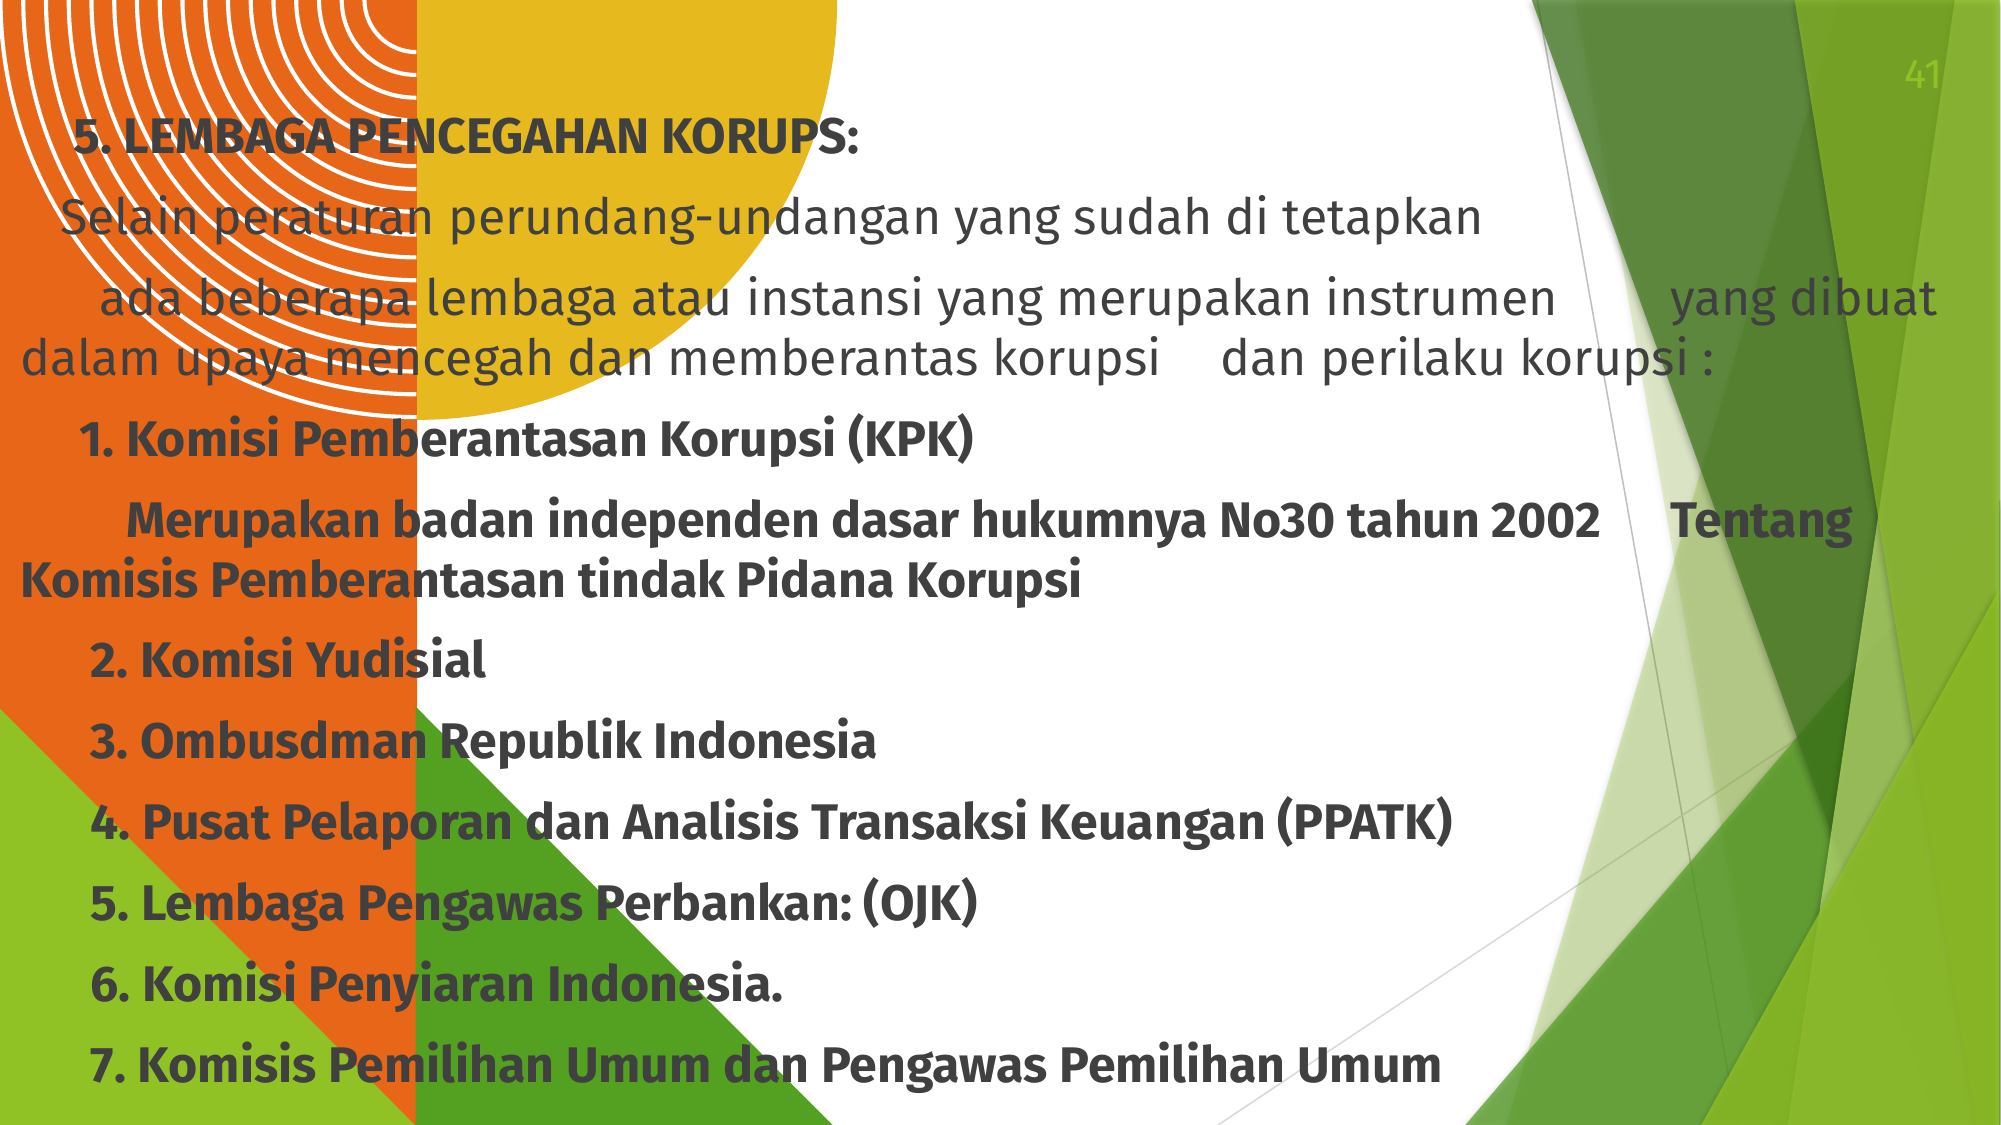

5. LEMBAGA PENCEGAHAN KORUPS:
   Selain peraturan perundang-undangan yang sudah di tetapkan
      ada beberapa lembaga atau instansi yang merupakan instrumen 	yang dibuat dalam upaya mencegah dan memberantas korupsi 	dan perilaku korupsi :
     1. Komisi Pemberantasan Korupsi (KPK)
         Merupakan badan independen dasar hukumnya No30 tahun 2002 	Tentang Komisis Pemberantasan tindak Pidana Korupsi
      2. Komisi Yudisial
      3. Ombusdman Republik Indonesia
      4. Pusat Pelaporan dan Analisis Transaksi Keuangan (PPATK)
      5. Lembaga Pengawas Perbankan: (OJK)
      6. Komisi Penyiaran Indonesia.
      7. Komisis Pemilihan Umum dan Pengawas Pemilihan Umum

41